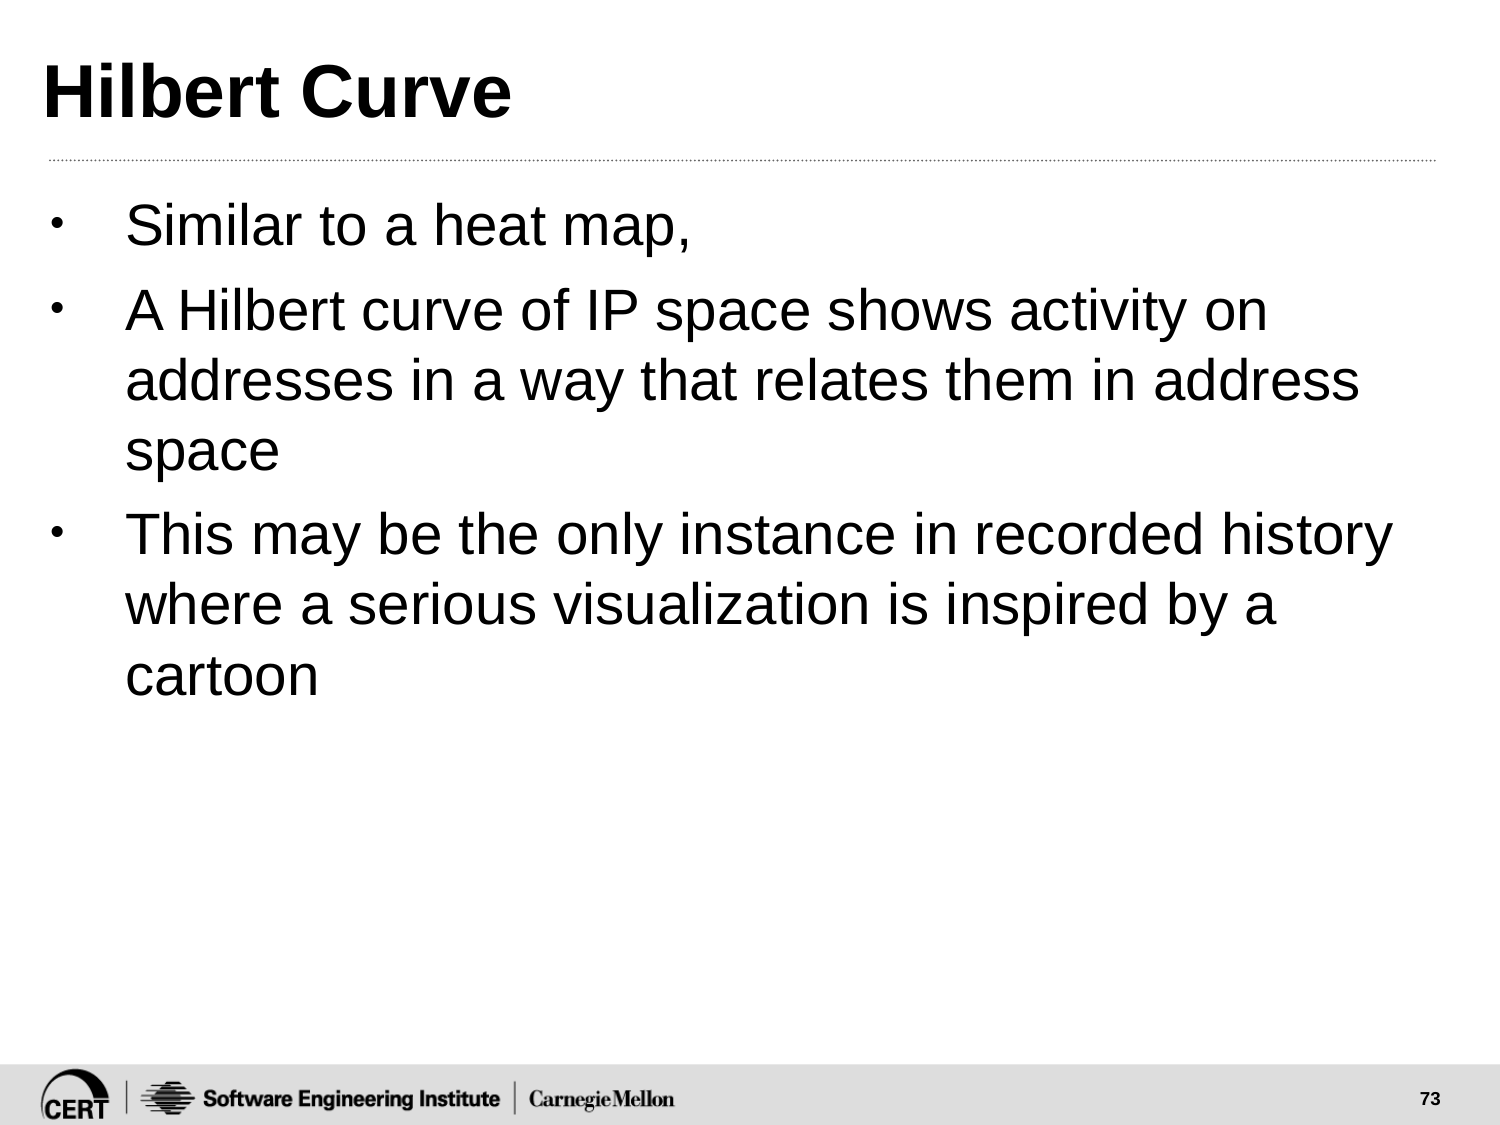

# Hilbert Curve
Similar to a heat map,
A Hilbert curve of IP space shows activity on addresses in a way that relates them in address space
This may be the only instance in recorded history where a serious visualization is inspired by a cartoon